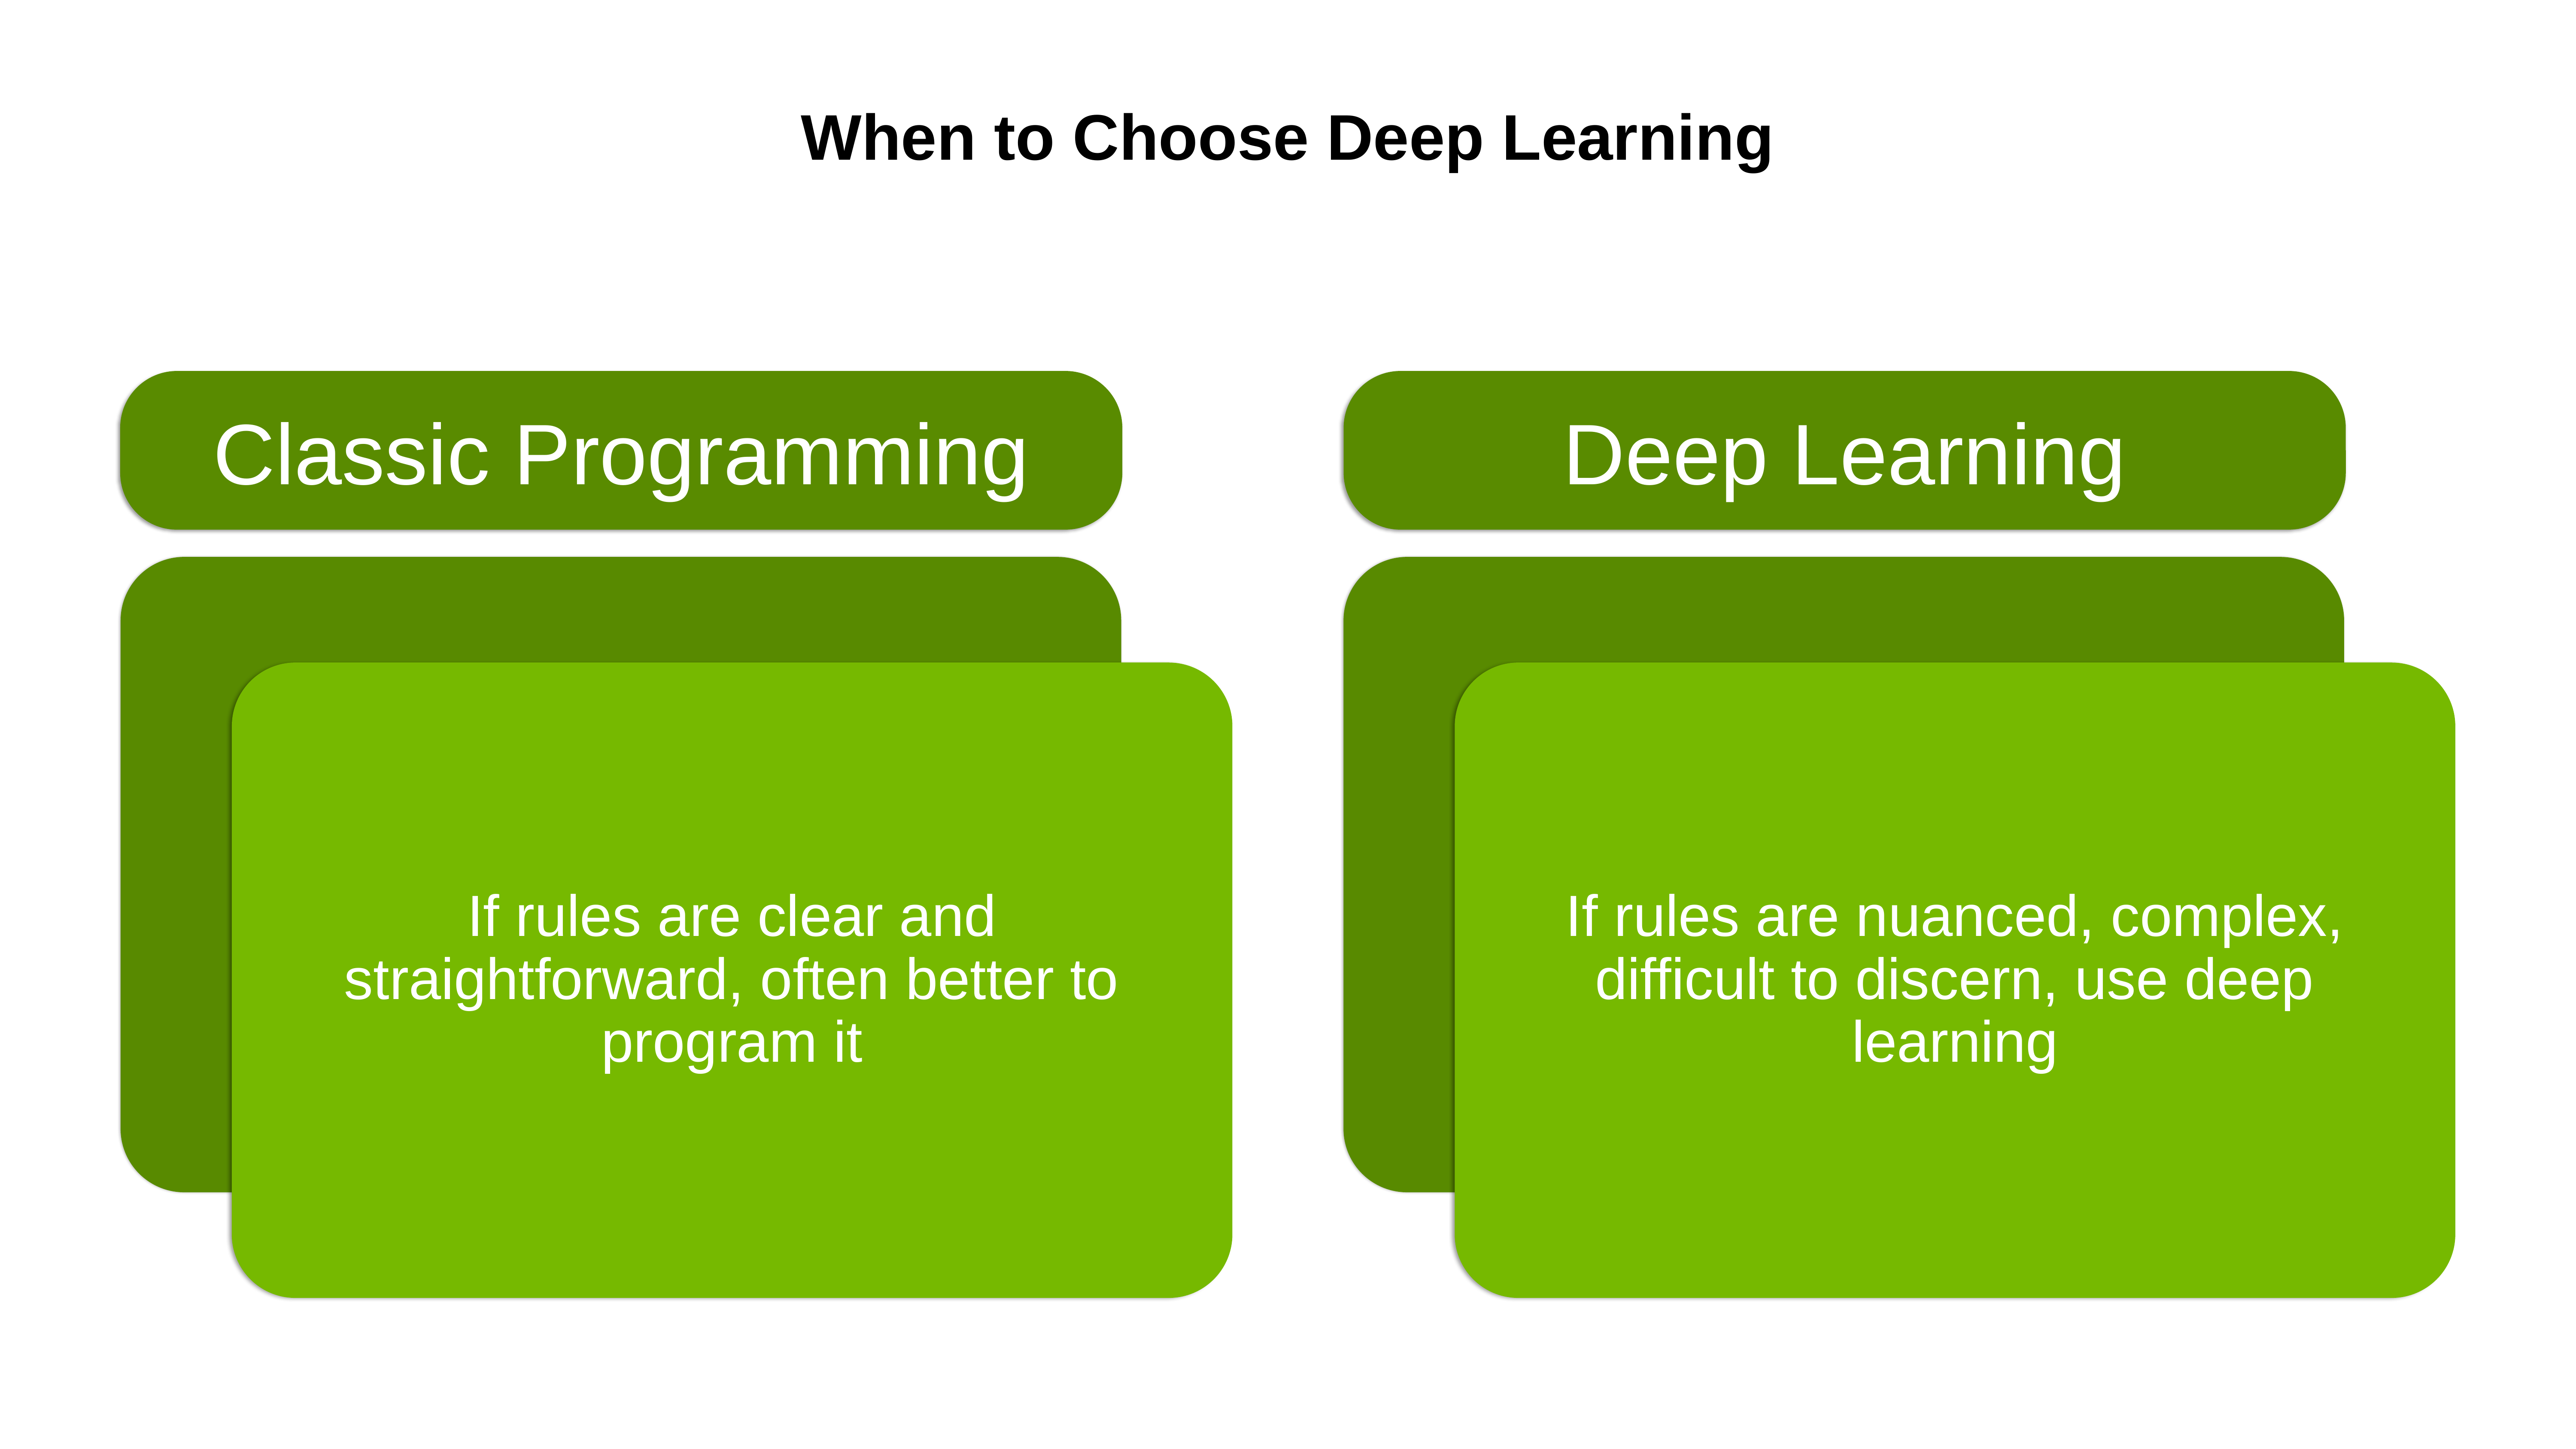

When to Choose Deep Learning
Classic Programming
Deep Learning

If rules are clear and straightforward, often better to program it
If rules are nuanced, complex, difficult to discern, use deep learning